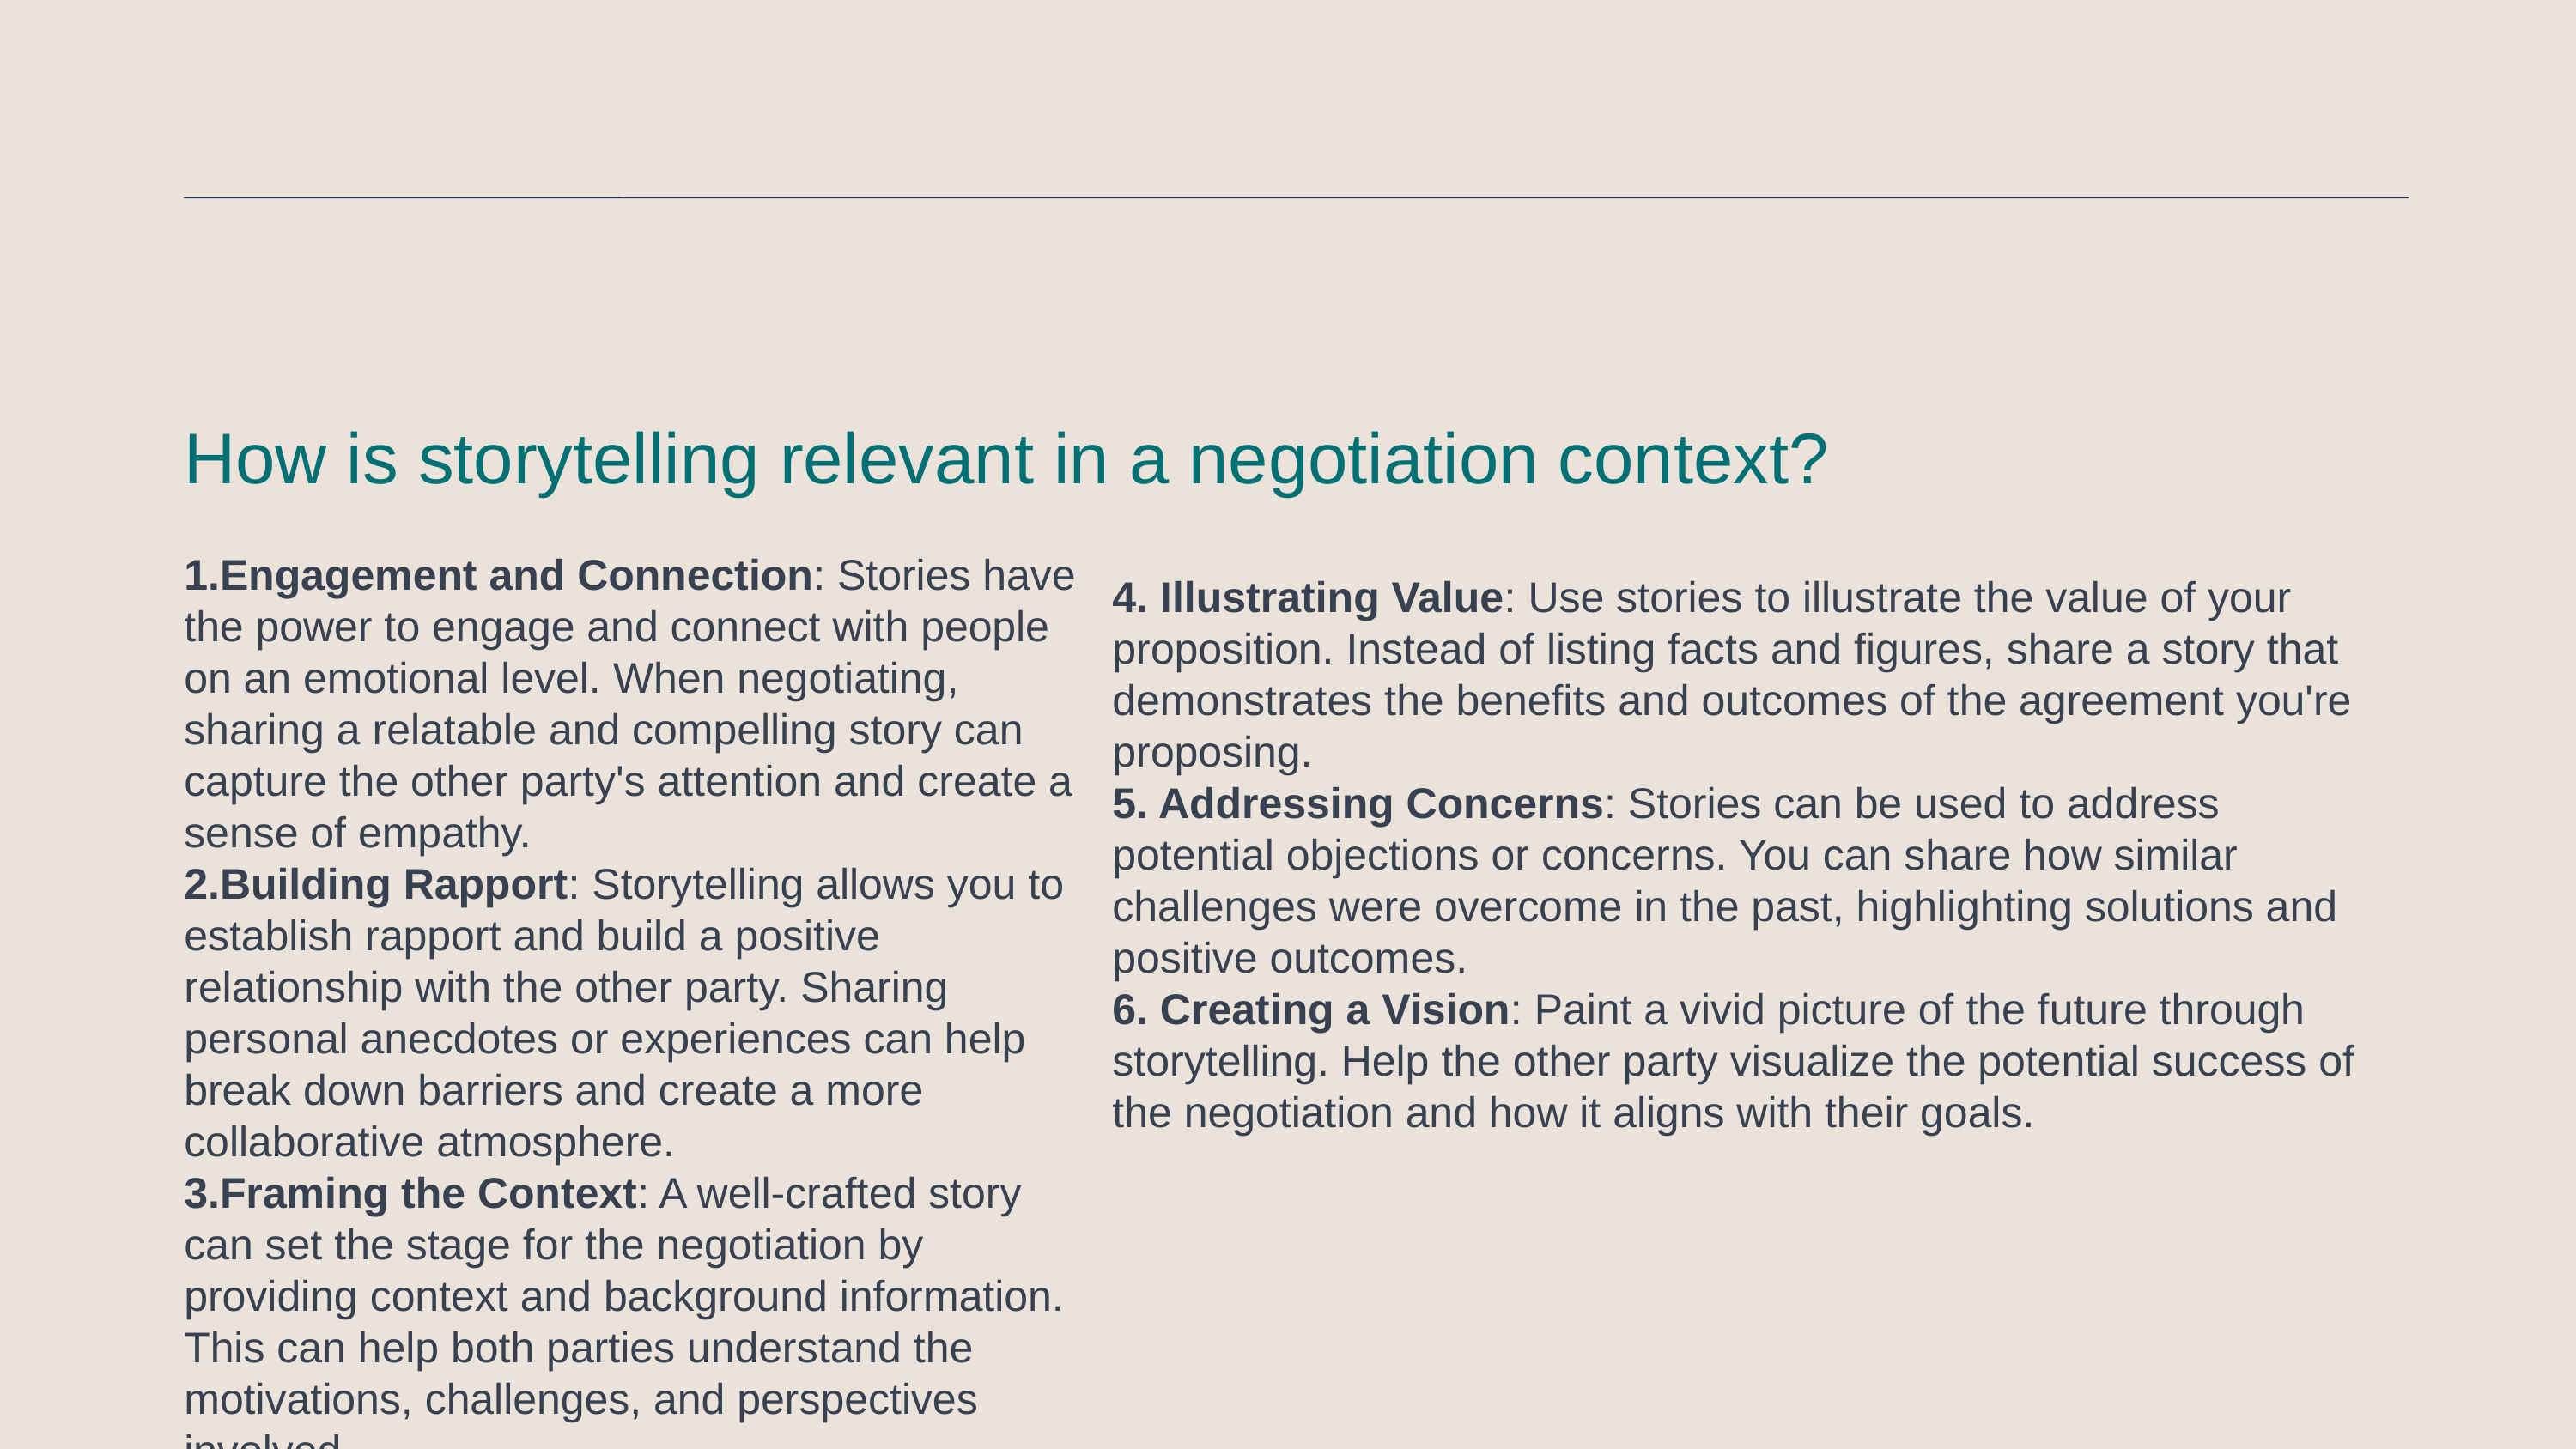

How is storytelling relevant in a negotiation context?
Engagement and Connection: Stories have the power to engage and connect with people on an emotional level. When negotiating, sharing a relatable and compelling story can capture the other party's attention and create a sense of empathy.
Building Rapport: Storytelling allows you to establish rapport and build a positive relationship with the other party. Sharing personal anecdotes or experiences can help break down barriers and create a more collaborative atmosphere.
Framing the Context: A well-crafted story can set the stage for the negotiation by providing context and background information. This can help both parties understand the motivations, challenges, and perspectives involved.
4. Illustrating Value: Use stories to illustrate the value of your proposition. Instead of listing facts and figures, share a story that demonstrates the benefits and outcomes of the agreement you're proposing.
5. Addressing Concerns: Stories can be used to address potential objections or concerns. You can share how similar challenges were overcome in the past, highlighting solutions and positive outcomes.
6. Creating a Vision: Paint a vivid picture of the future through storytelling. Help the other party visualize the potential success of the negotiation and how it aligns with their goals.